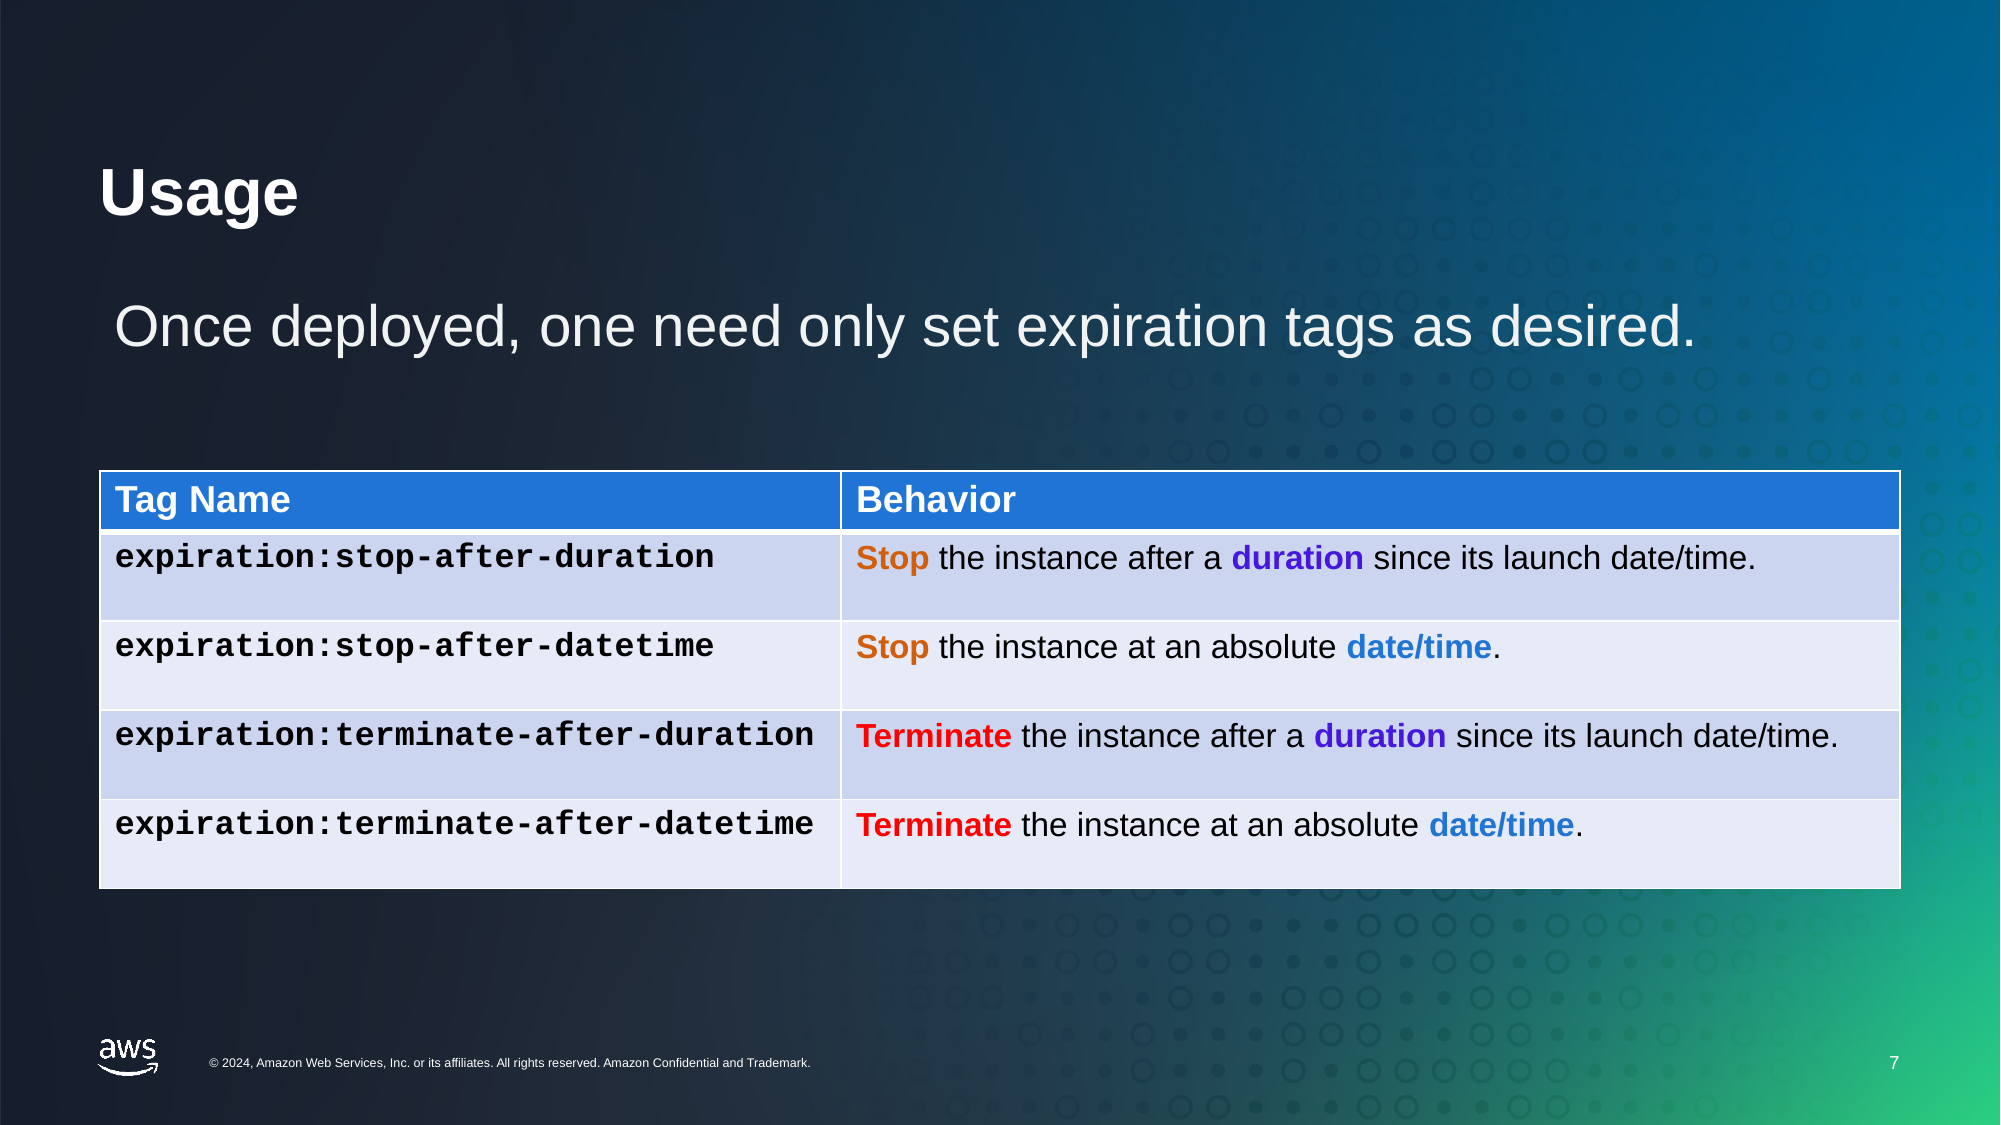

# Usage
Once deployed, one need only set expiration tags as desired.
| Tag Name | Behavior |
| --- | --- |
| expiration:stop-after-duration | Stop the instance after a duration since its launch date/time. |
| expiration:stop-after-datetime | Stop the instance at an absolute date/time. |
| expiration:terminate-after-duration | Terminate the instance after a duration since its launch date/time. |
| expiration:terminate-after-datetime | Terminate the instance at an absolute date/time. |
7